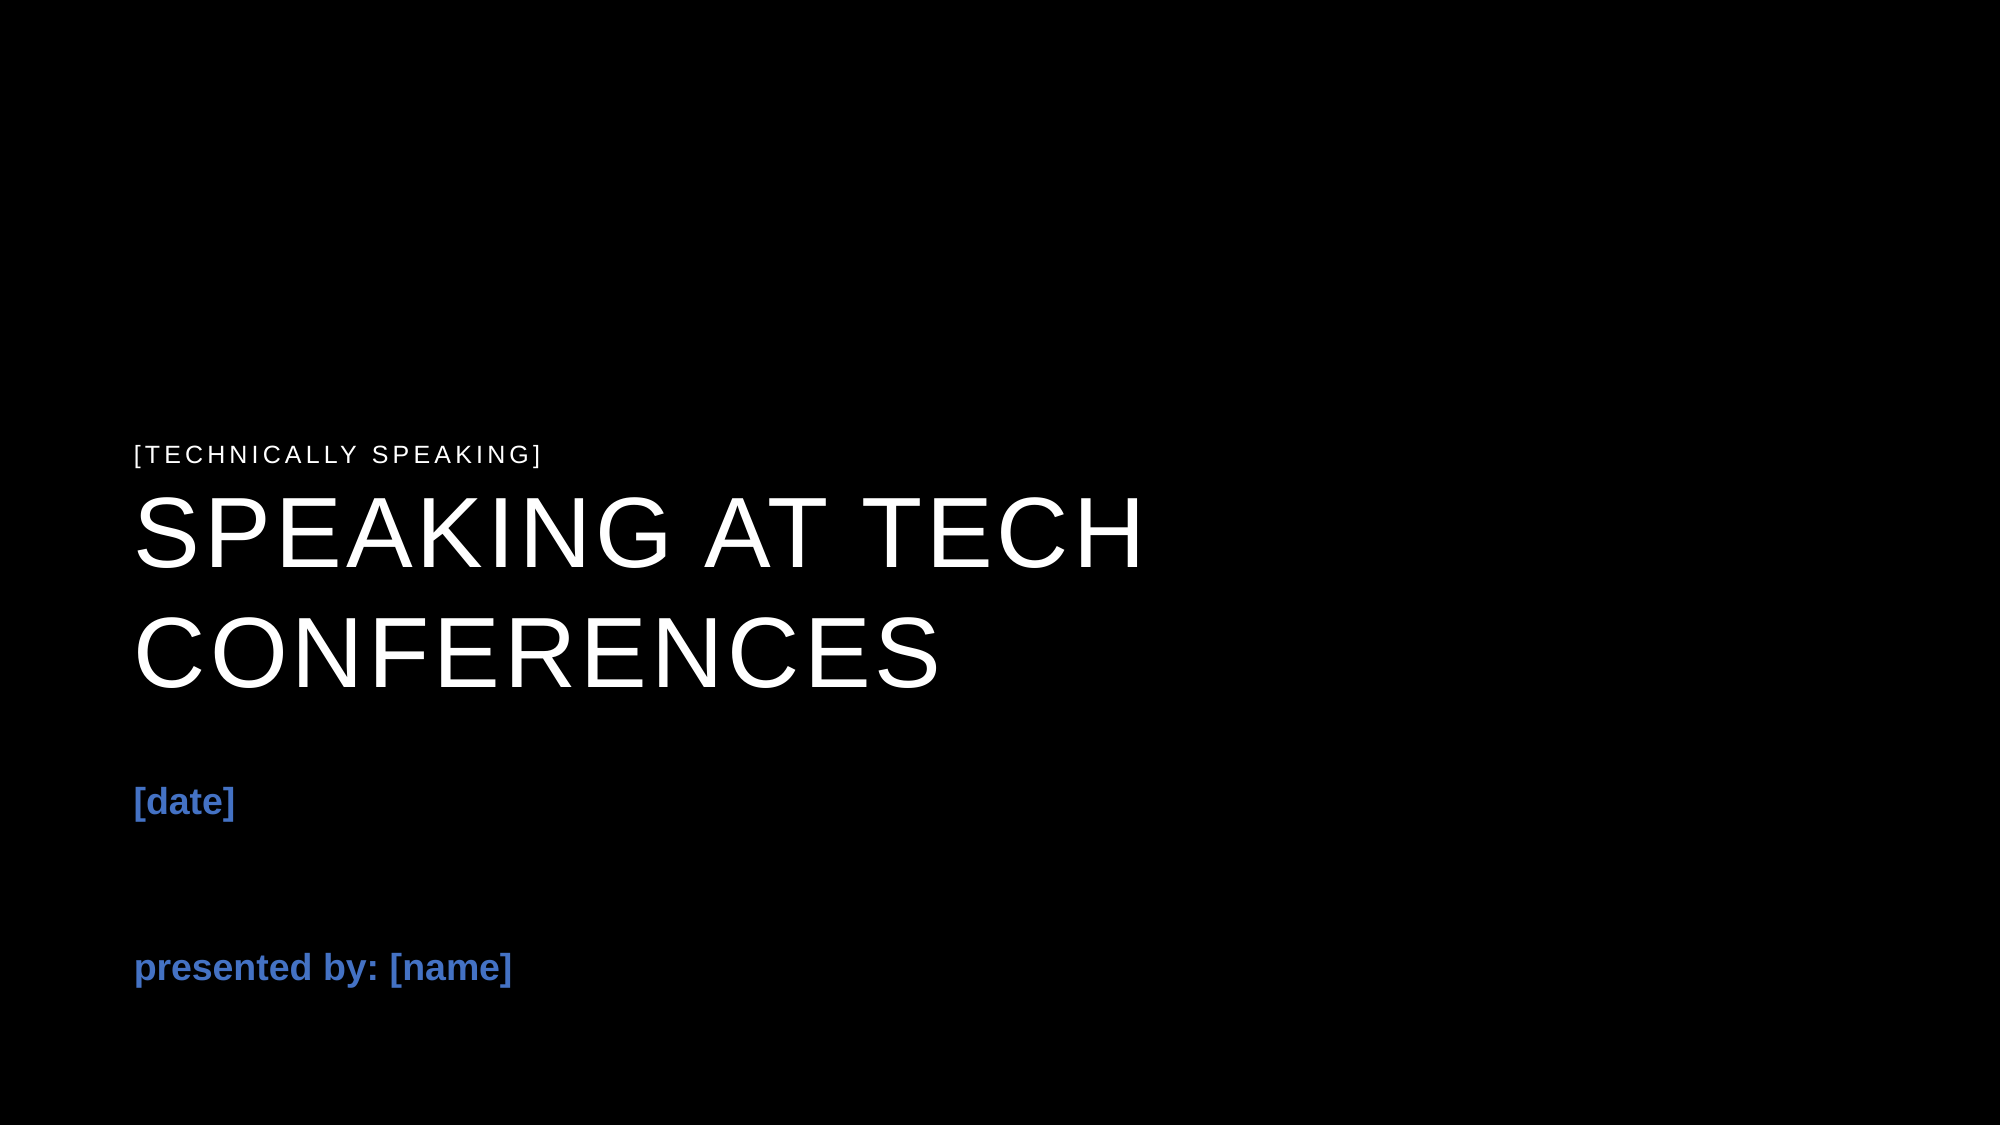

# [Technically speaking] speaking at tech conferences
[date]
presented by: [name]